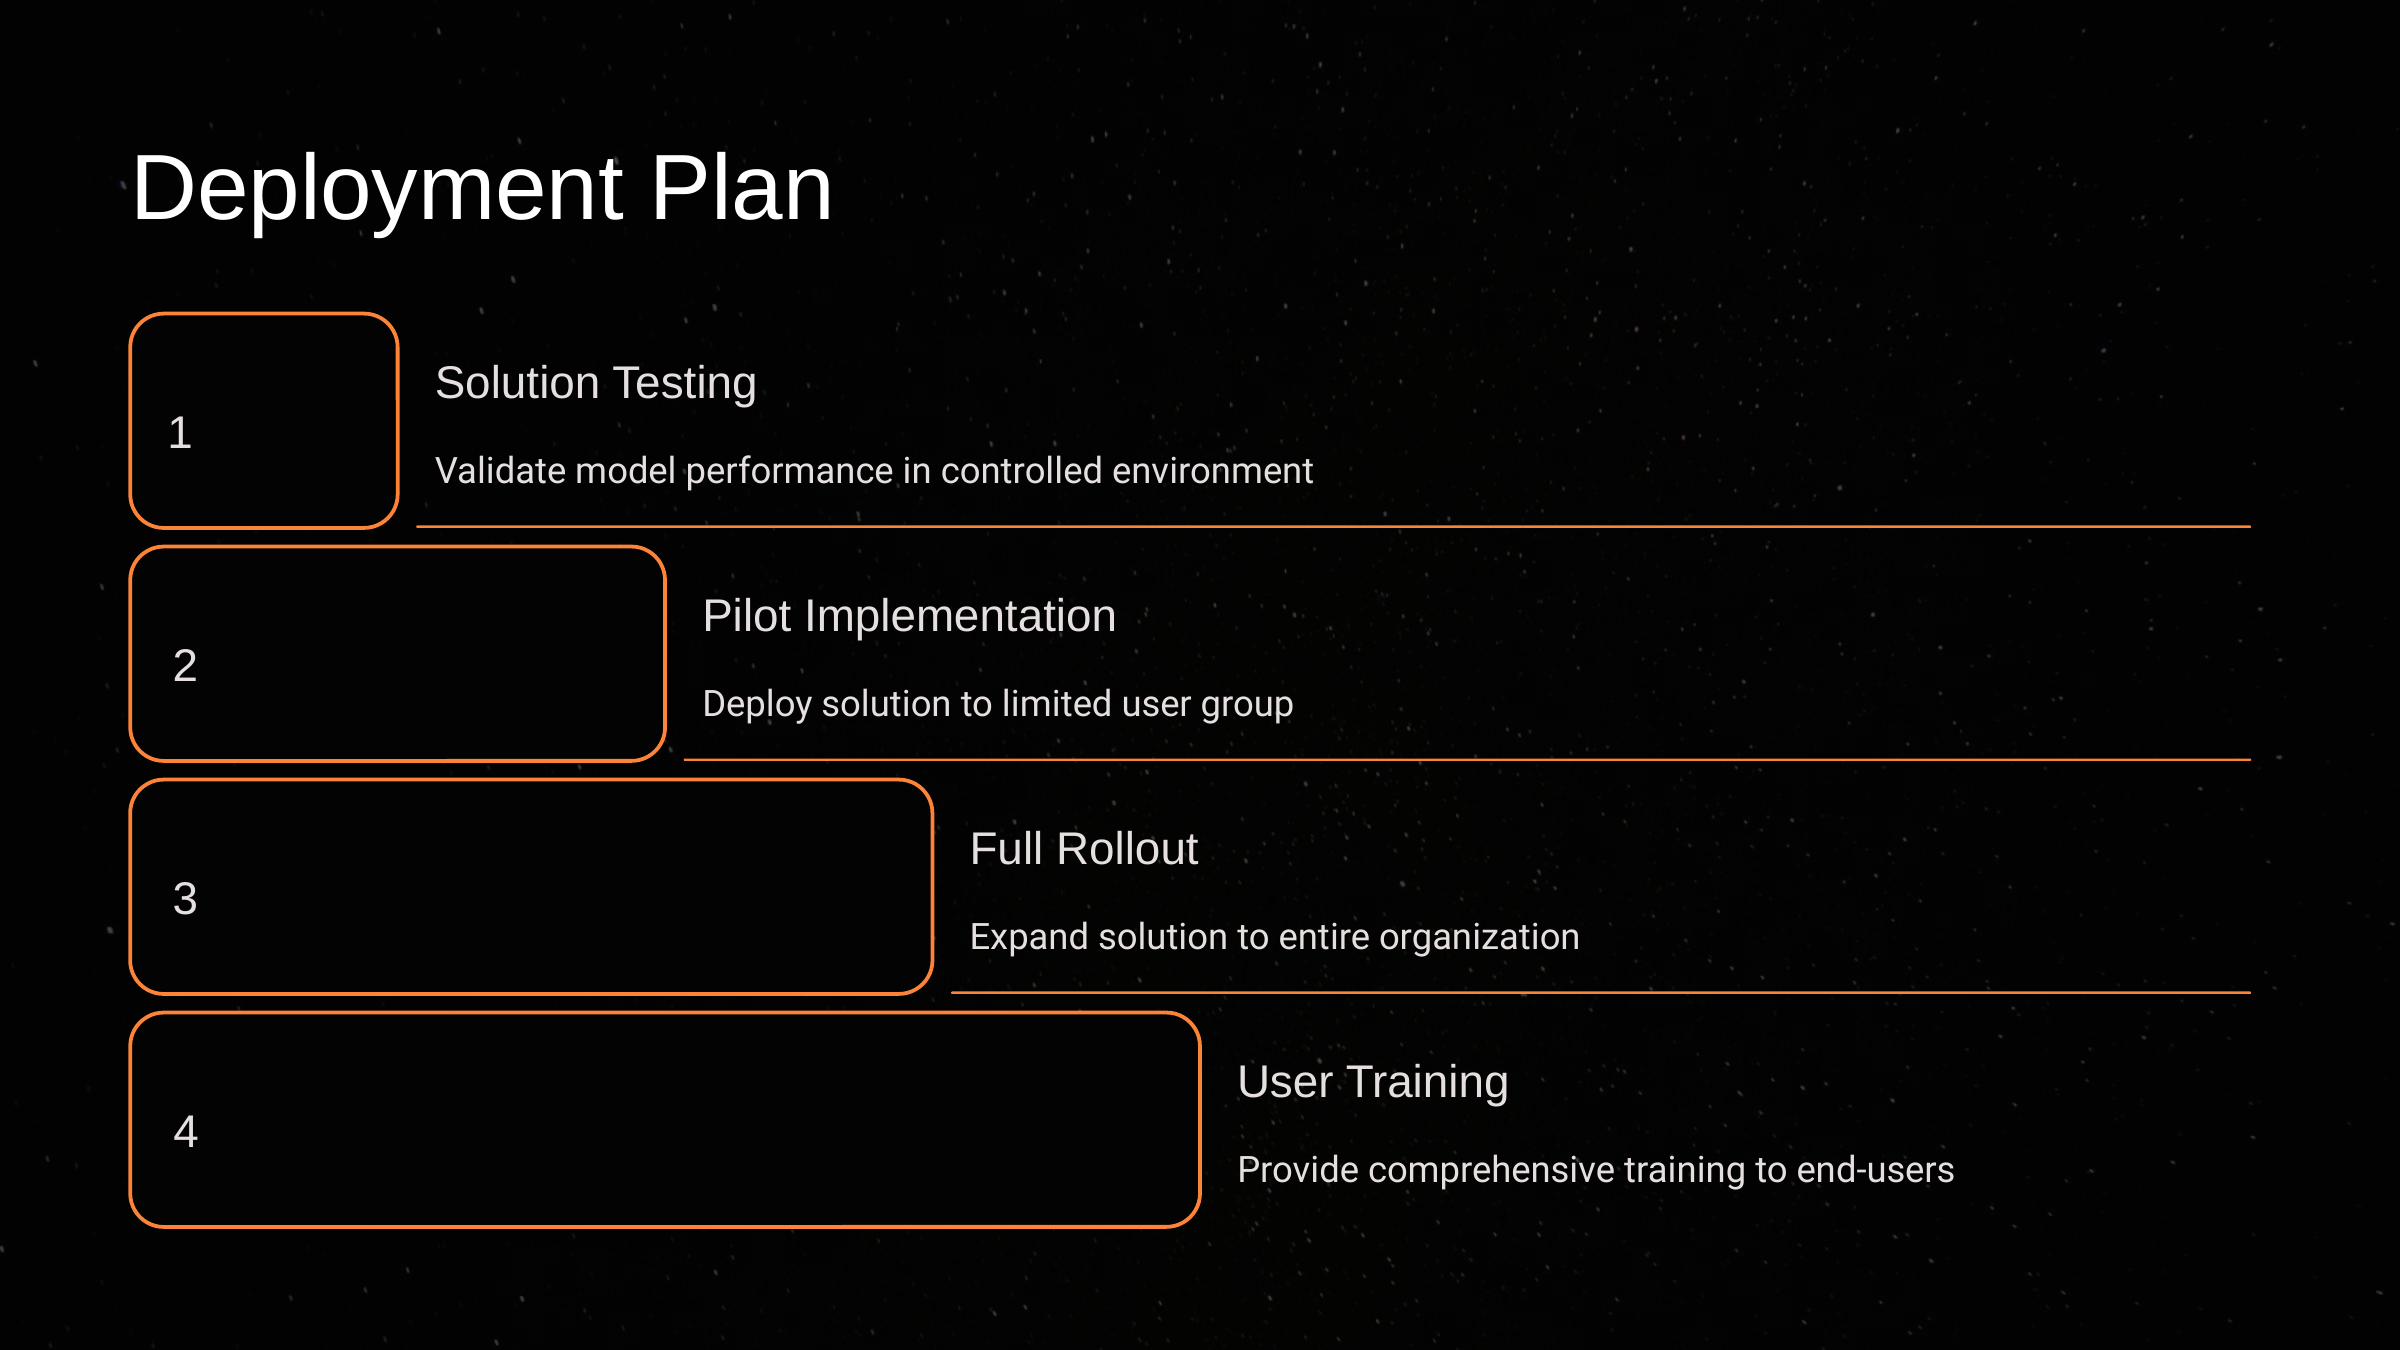

Deployment Plan

Solution Testing
1
Validate model performance in controlled environment

Pilot Implementation
2
Deploy solution to limited user group

Full Rollout
3
Expand solution to entire organization

User Training
4
Provide comprehensive training to end-users